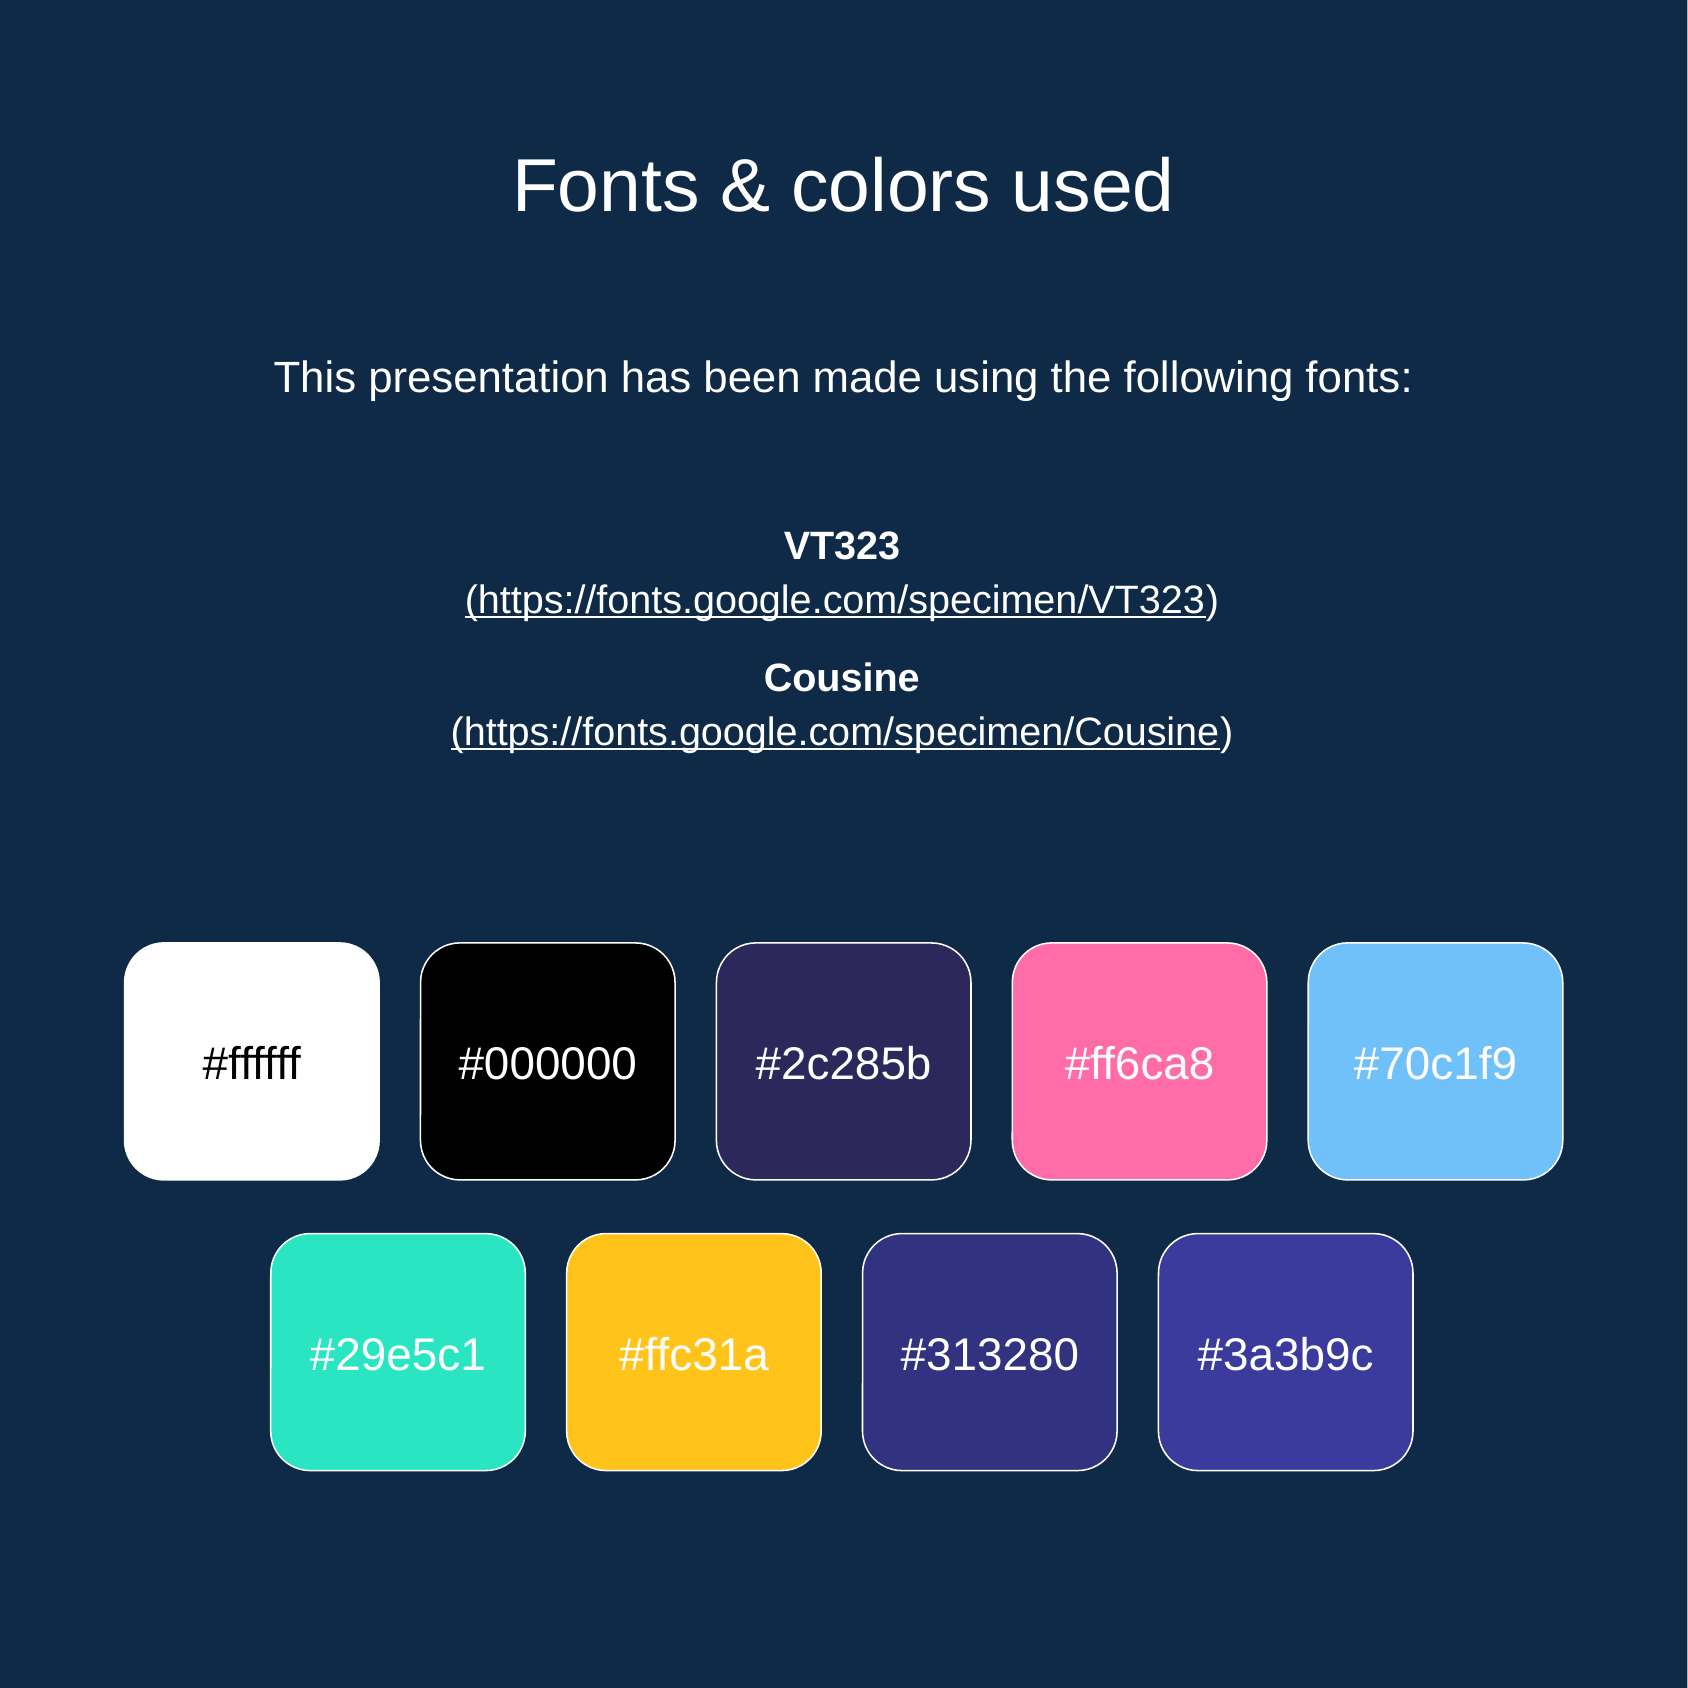

Fonts & colors used
This presentation has been made using the following fonts:

VT323
(https://fonts.google.com/specimen/VT323)

Cousine
(https://fonts.google.com/specimen/Cousine)

#ffffff
#000000
#2c285b
#ff6ca8
#70c1f9

#29e5c1
#ffc31a
#313280
#3a3b9c